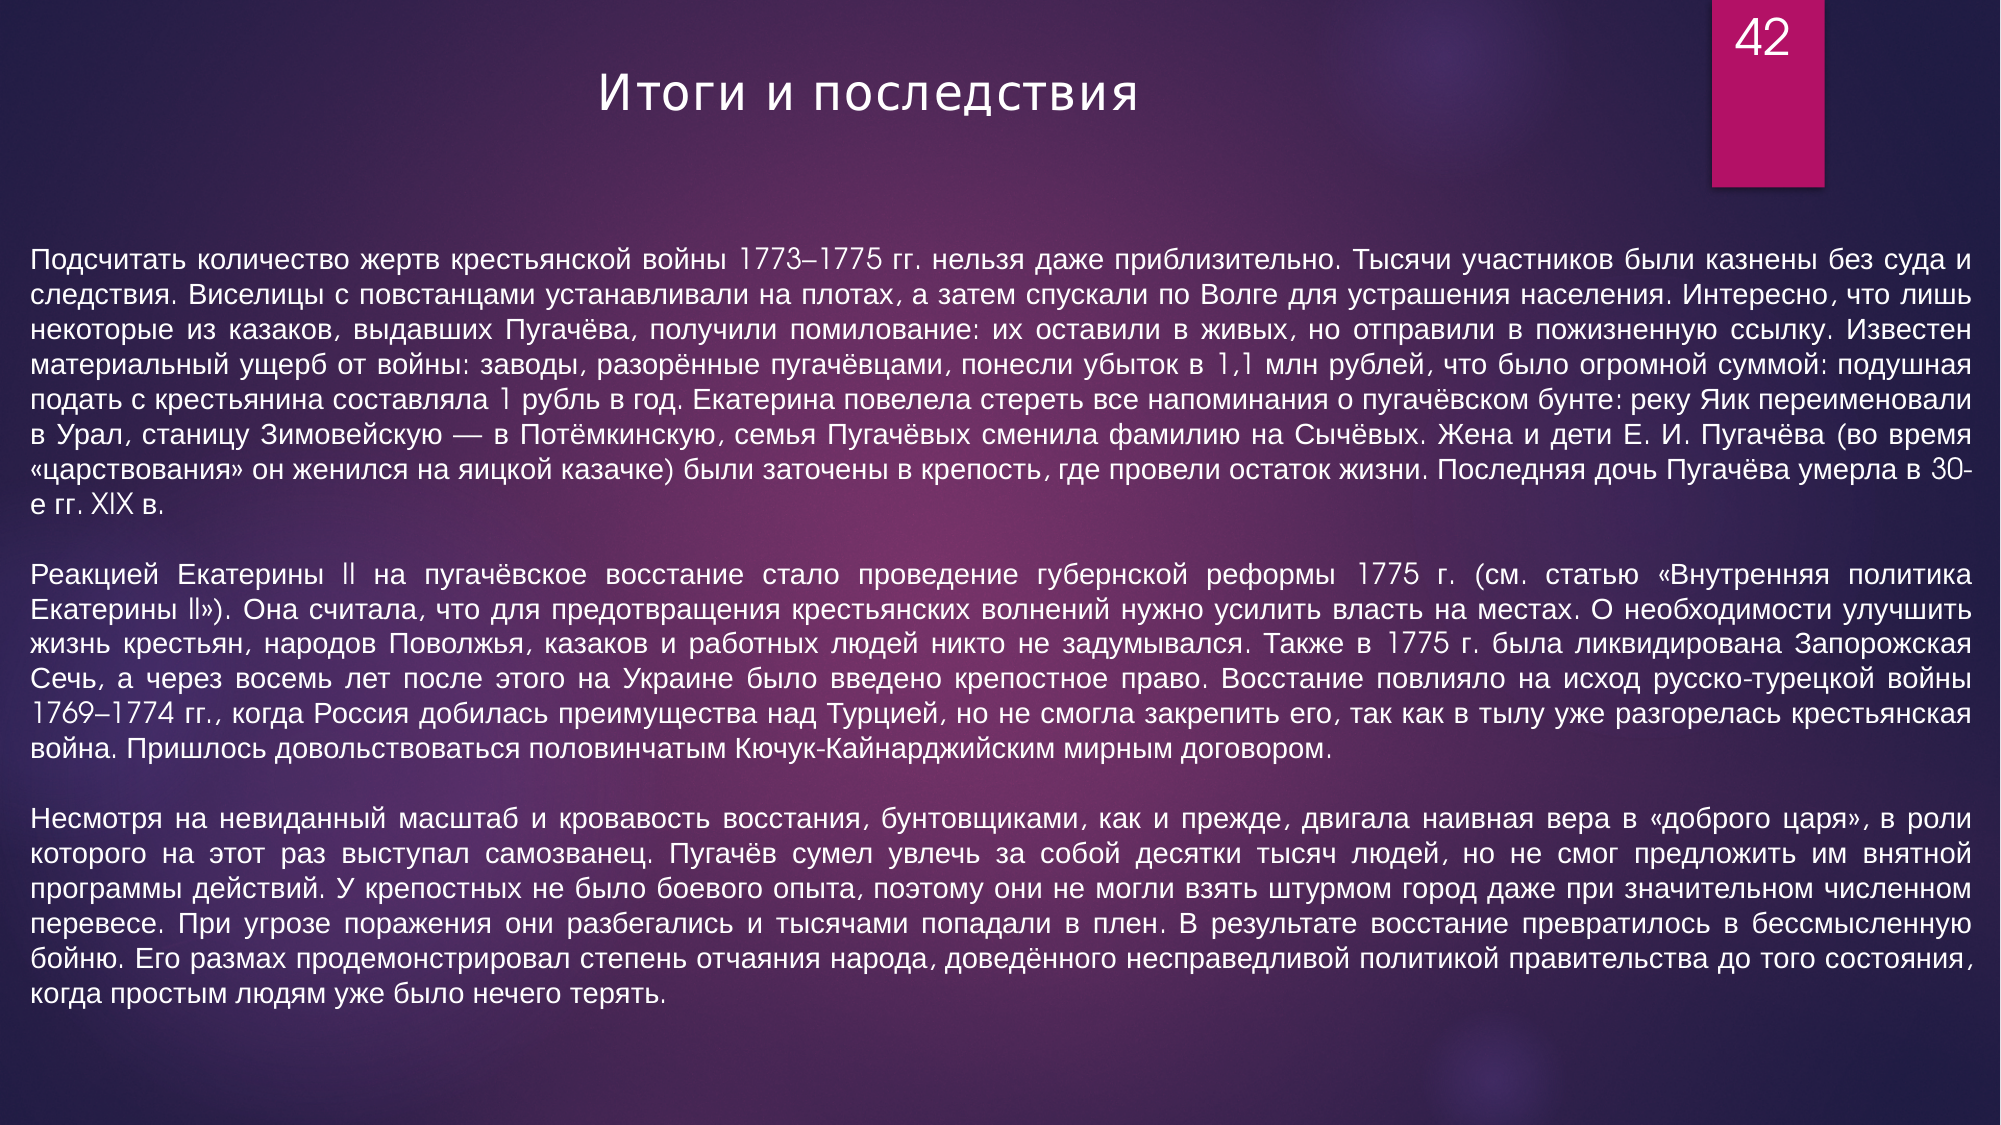

42
Итоги и последствия
Подсчитать количество жертв крестьянской войны 1773–1775 гг. нельзя даже приблизительно. Тысячи участников были казнены без суда и следствия. Виселицы с повстанцами устанавливали на плотах, а затем спускали по Волге для устрашения населения. Интересно, что лишь некоторые из казаков, выдавших Пугачёва, получили помилование: их оставили в живых, но отправили в пожизненную ссылку. Известен материальный ущерб от войны: заводы, разорённые пугачёвцами, понесли убыток в 1,1 млн рублей, что было огромной суммой: подушная подать с крестьянина составляла 1 рубль в год. Екатерина повелела стереть все напоминания о пугачёвском бунте: реку Яик переименовали в Урал, станицу Зимовейскую — в Потёмкинскую, семья Пугачёвых сменила фамилию на Сычёвых. Жена и дети Е. И. Пугачёва (во время «царствования» он женился на яицкой казачке) были заточены в крепость, где провели остаток жизни. Последняя дочь Пугачёва умерла в 30-е гг. XIX в.

Реакцией Екатерины II на пугачёвское восстание стало проведение губернской реформы 1775 г. (см. статью «Внутренняя политика Екатерины II»). Она считала, что для предотвращения крестьянских волнений нужно усилить власть на местах. О необходимости улучшить жизнь крестьян, народов Поволжья, казаков и работных людей никто не задумывался. Также в 1775 г. была ликвидирована Запорожская Сечь, а через восемь лет после этого на Украине было введено крепостное право. Восстание повлияло на исход русско-турецкой войны 1769–1774 гг., когда Россия добилась преимущества над Турцией, но не смогла закрепить его, так как в тылу уже разгорелась крестьянская война. Пришлось довольствоваться половинчатым Кючук-Кайнарджийским мирным договором.

Несмотря на невиданный масштаб и кровавость восстания, бунтовщиками, как и прежде, двигала наивная вера в «доброго царя», в роли которого на этот раз выступал самозванец. Пугачёв сумел увлечь за собой десятки тысяч людей, но не смог предложить им внятной программы действий. У крепостных не было боевого опыта, поэтому они не могли взять штурмом город даже при значительном численном перевесе. При угрозе поражения они разбегались и тысячами попадали в плен. В результате восстание превратилось в бессмысленную бойню. Его размах продемонстрировал степень отчаяния народа, доведённого несправедливой политикой правительства до того состояния, когда простым людям уже было нечего терять.